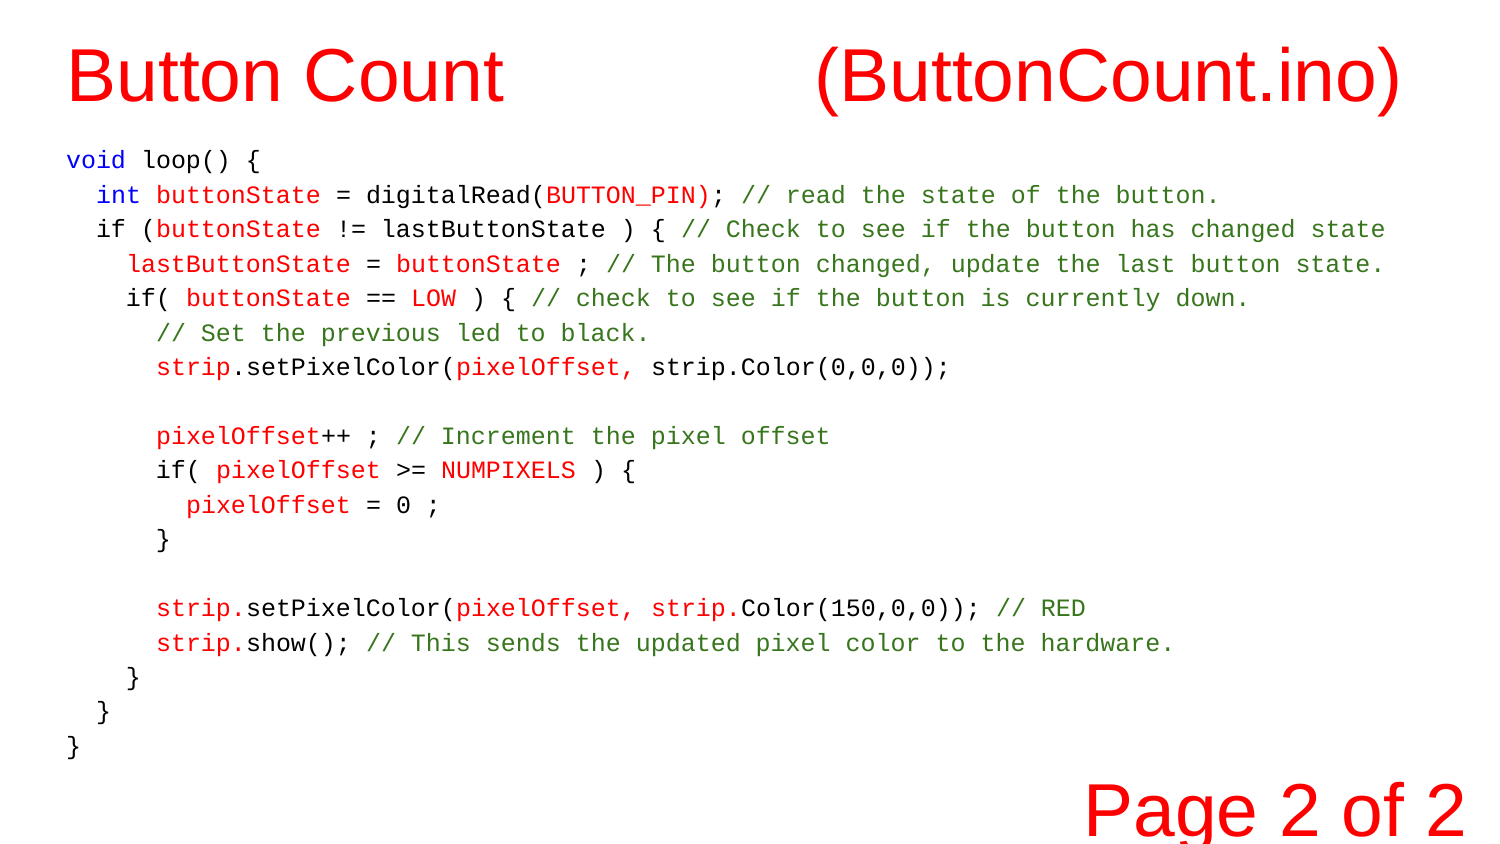

Button Count               (ButtonCount.ino)
void loop() {
  int buttonState = digitalRead(BUTTON_PIN); // read the state of the button.
  if (buttonState != lastButtonState ) { // Check to see if the button has changed state
    lastButtonState = buttonState ; // The button changed, update the last button state.
    if( buttonState == LOW ) { // check to see if the button is currently down.
      // Set the previous led to black.
      strip.setPixelColor(pixelOffset, strip.Color(0,0,0));
      pixelOffset++ ; // Increment the pixel offset
      if( pixelOffset >= NUMPIXELS ) {
        pixelOffset = 0 ;
      }
      strip.setPixelColor(pixelOffset, strip.Color(150,0,0)); // RED
      strip.show(); // This sends the updated pixel color to the hardware.
    }
  }
}

Page 2 of 2